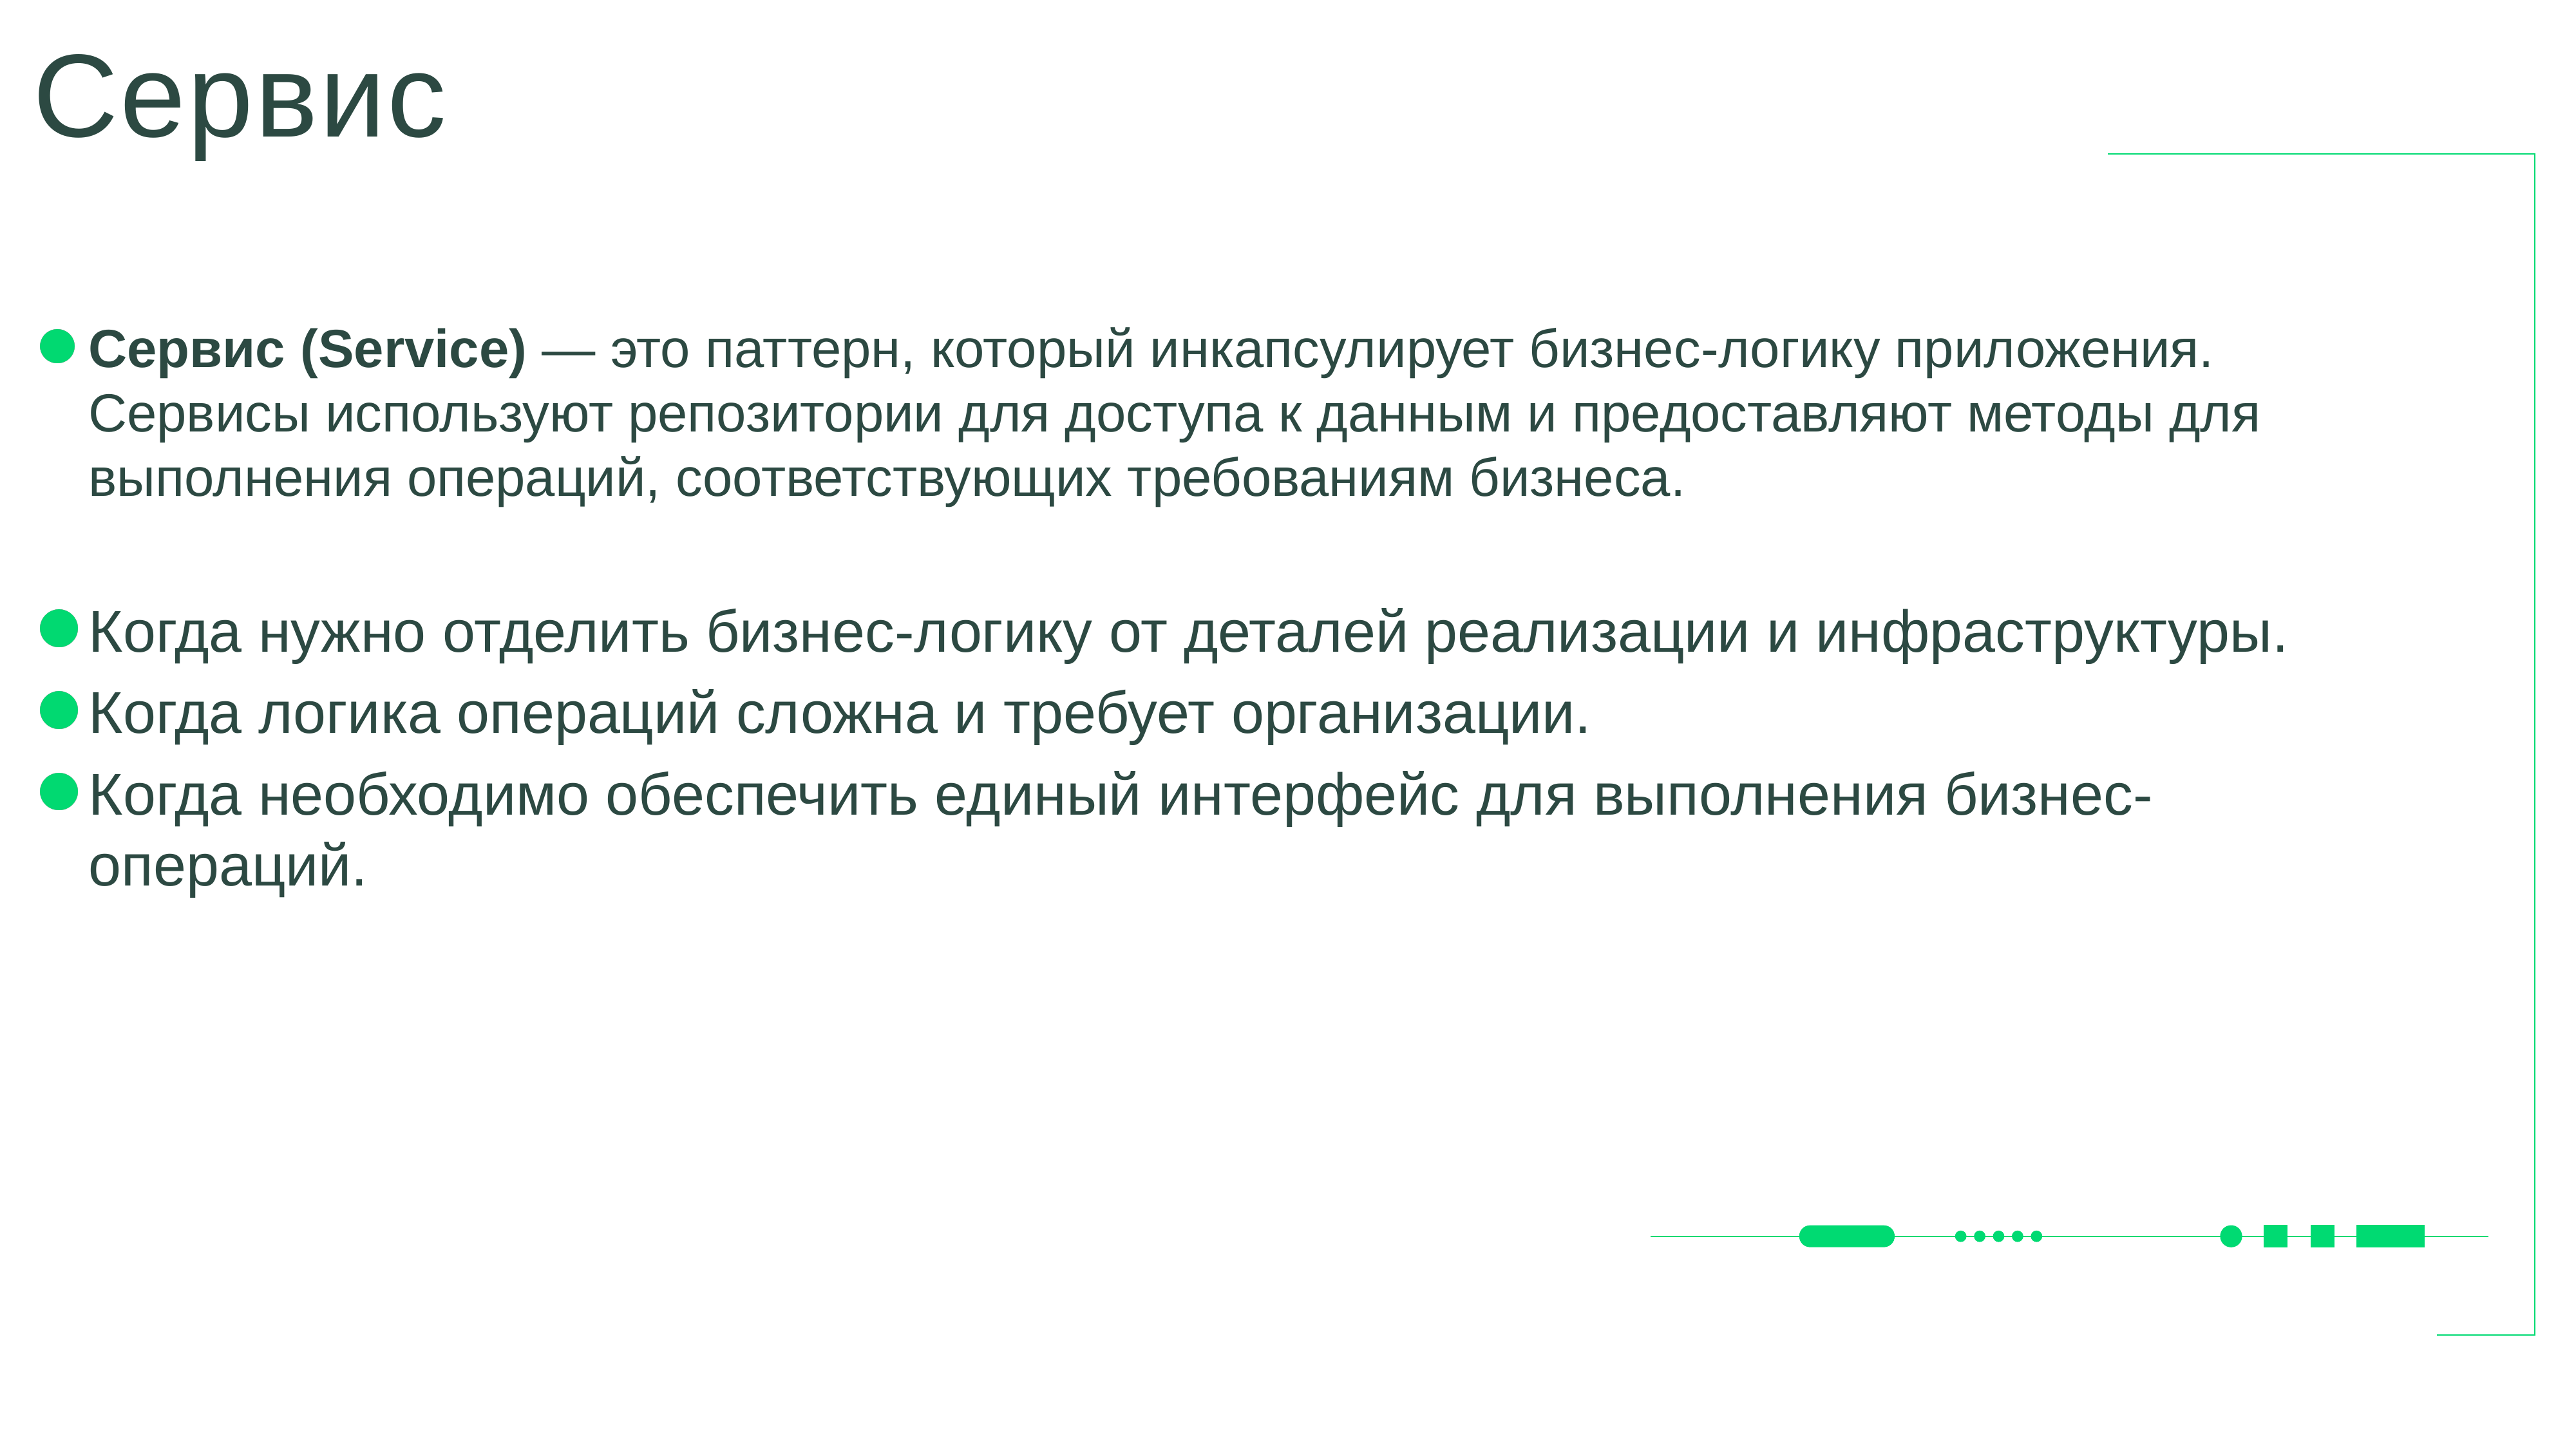

# Сервис

Сервис (Service) — это паттерн, который инкапсулирует бизнес-логику приложения. Сервисы используют репозитории для доступа к данным и предоставляют методы для выполнения операций, соответствующих требованиям бизнеса.

Когда нужно отделить бизнес-логику от деталей реализации и инфраструктуры.
Когда логика операций сложна и требует организации.
Когда необходимо обеспечить единый интерфейс для выполнения бизнес-операций.